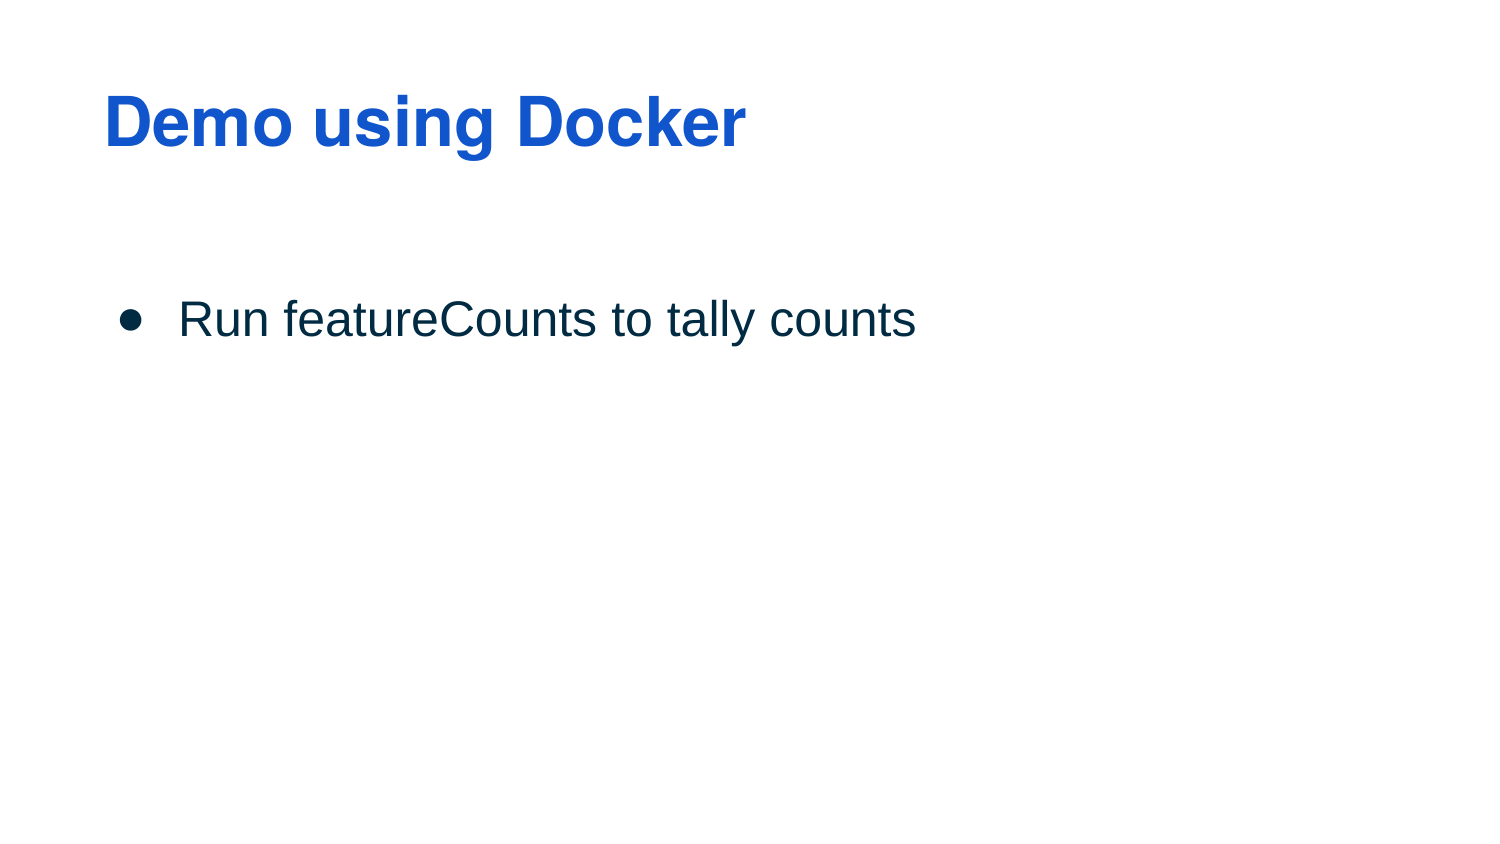

# Demo using Docker

Run featureCounts to tally counts